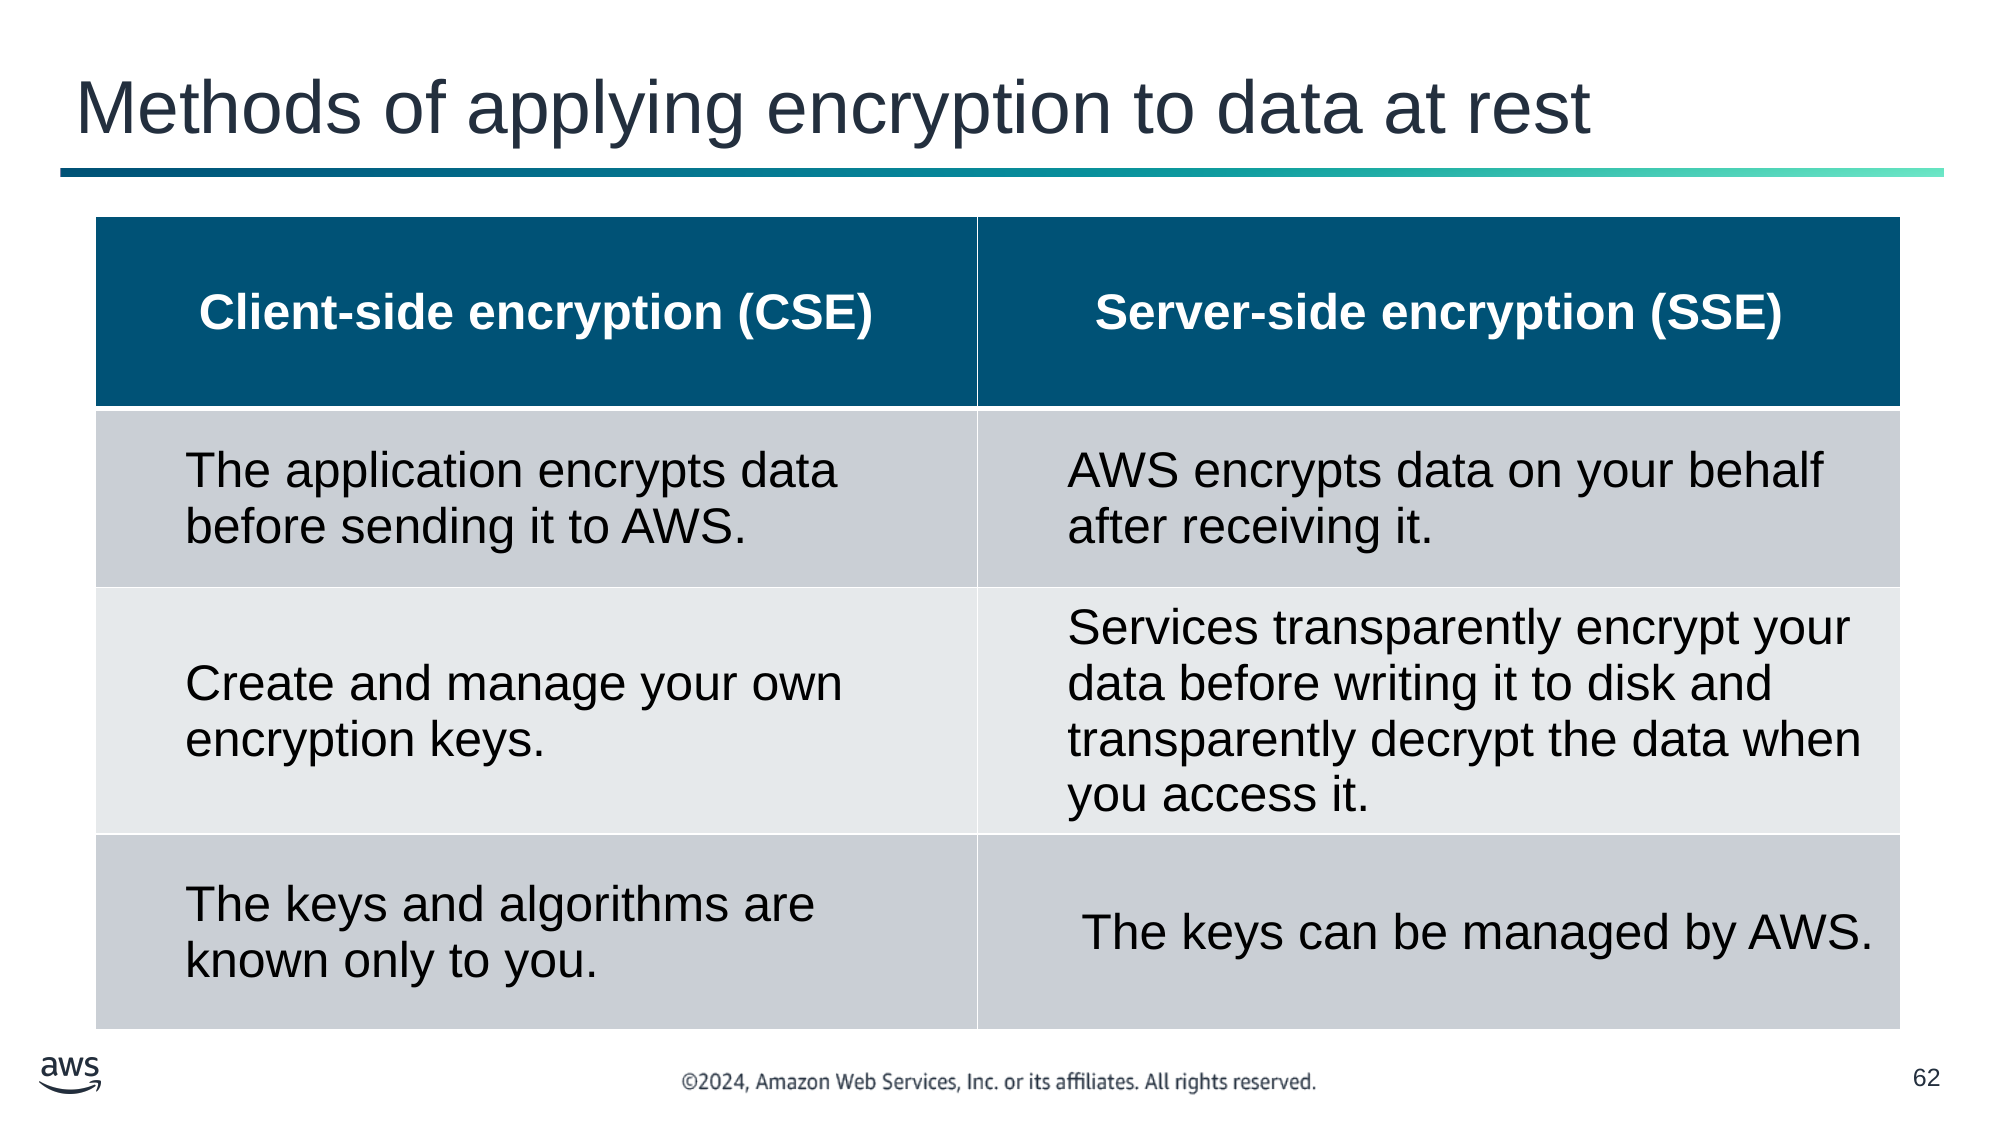

# Methods of applying encryption to data at rest
| Client-side encryption (CSE) | Server-side encryption (SSE) |
| --- | --- |
| The application encrypts data before sending it to AWS. | AWS encrypts data on your behalf after receiving it. |
| Create and manage your own encryption keys. | Services transparently encrypt your data before writing it to disk and transparently decrypt the data when you access it. |
| The keys and algorithms are known only to you. | The keys can be managed by AWS. |
62